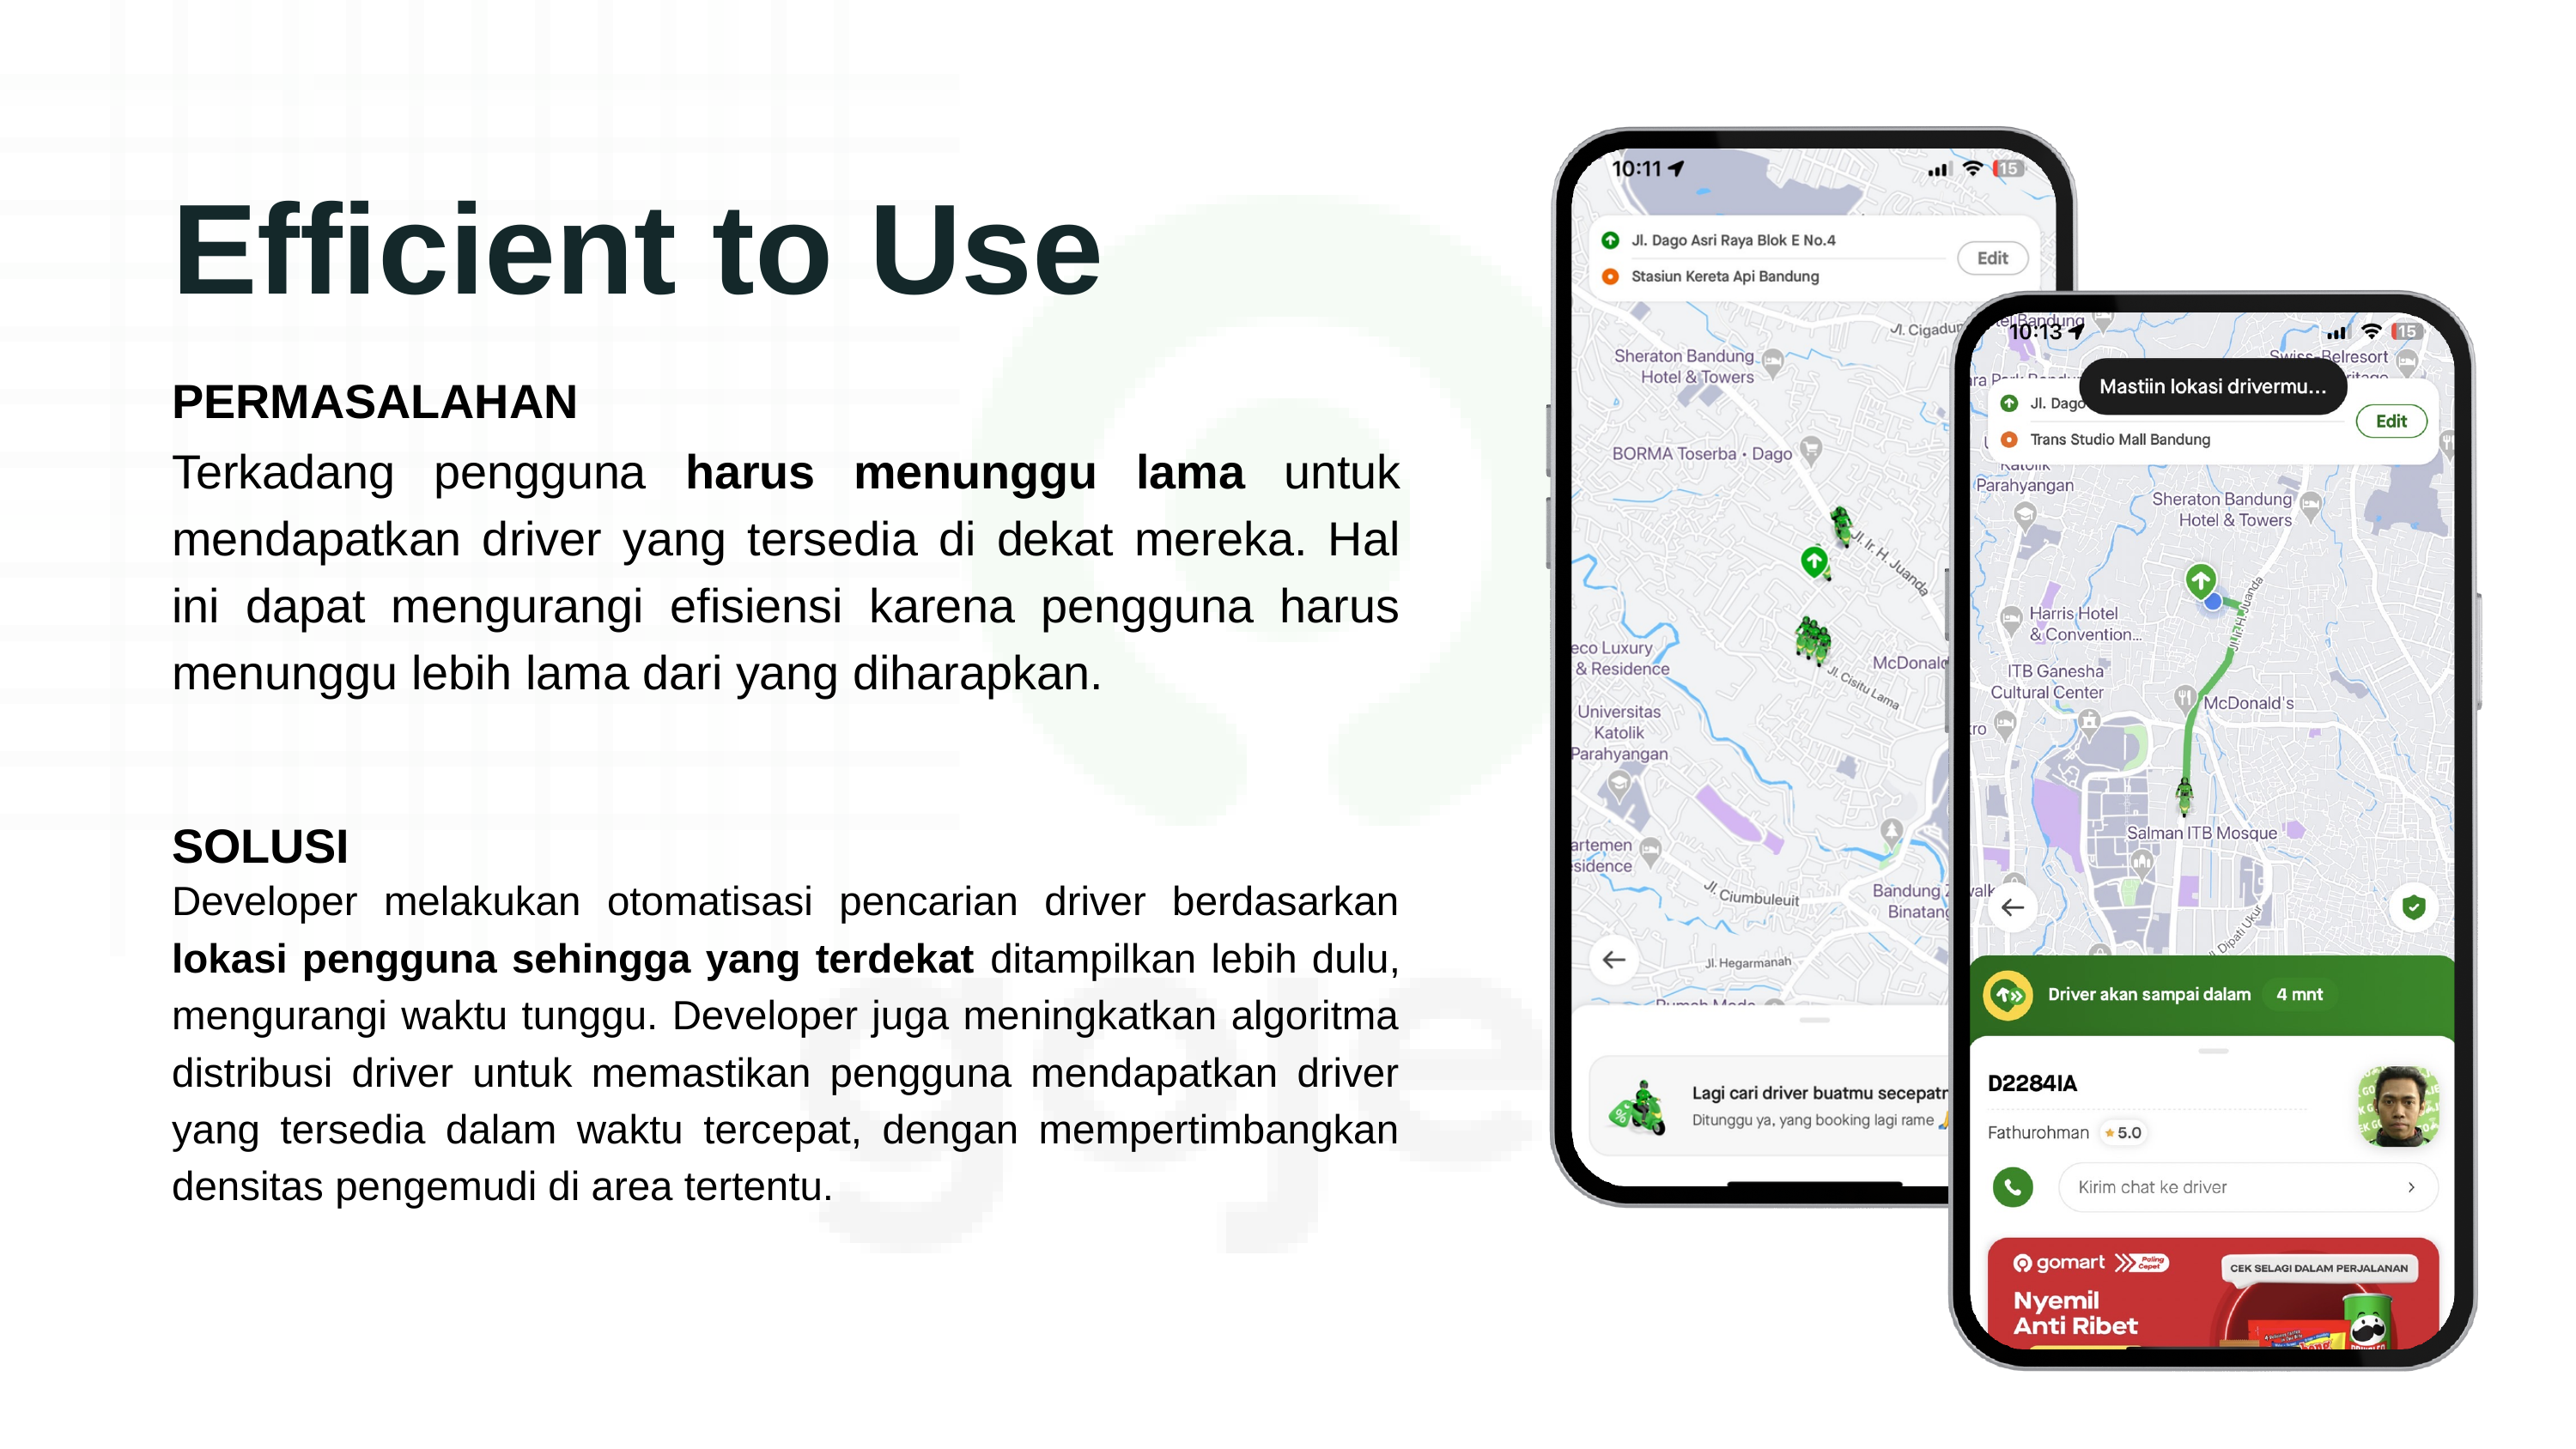

Efficient to Use

PERMASALAHAN
Terkadang pengguna harus menunggu lama untuk mendapatkan driver yang tersedia di dekat mereka. Hal ini dapat mengurangi efisiensi karena pengguna harus menunggu lebih lama dari yang diharapkan.
SOLUSI
Developer melakukan otomatisasi pencarian driver berdasarkan lokasi pengguna sehingga yang terdekat ditampilkan lebih dulu, mengurangi waktu tunggu. Developer juga meningkatkan algoritma distribusi driver untuk memastikan pengguna mendapatkan driver yang tersedia dalam waktu tercepat, dengan mempertimbangkan densitas pengemudi di area tertentu.